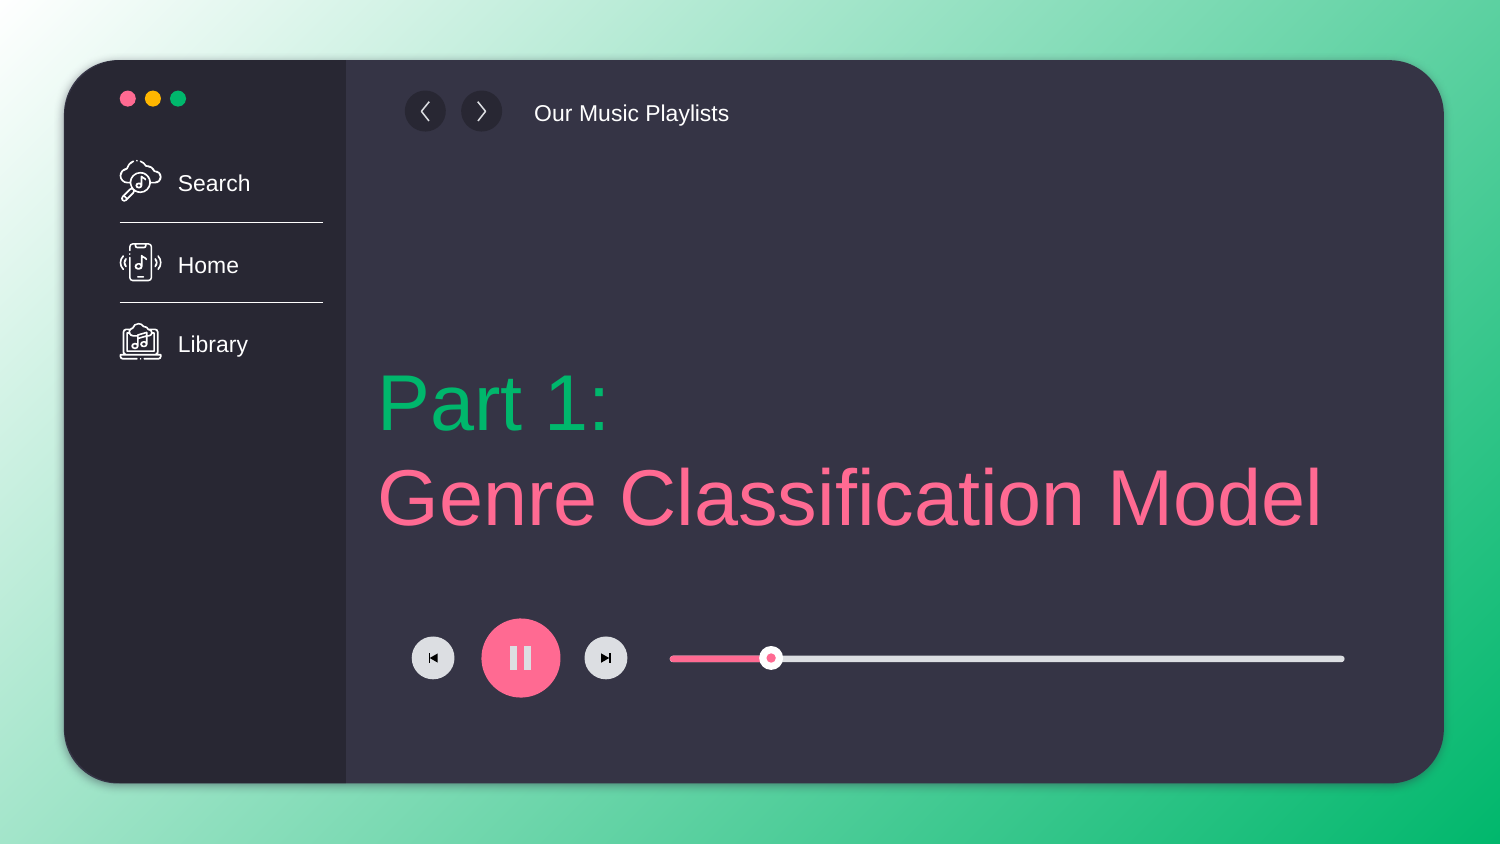

Search

Home

Library

Our Music Playlists
# Part 1: Genre Classification Model